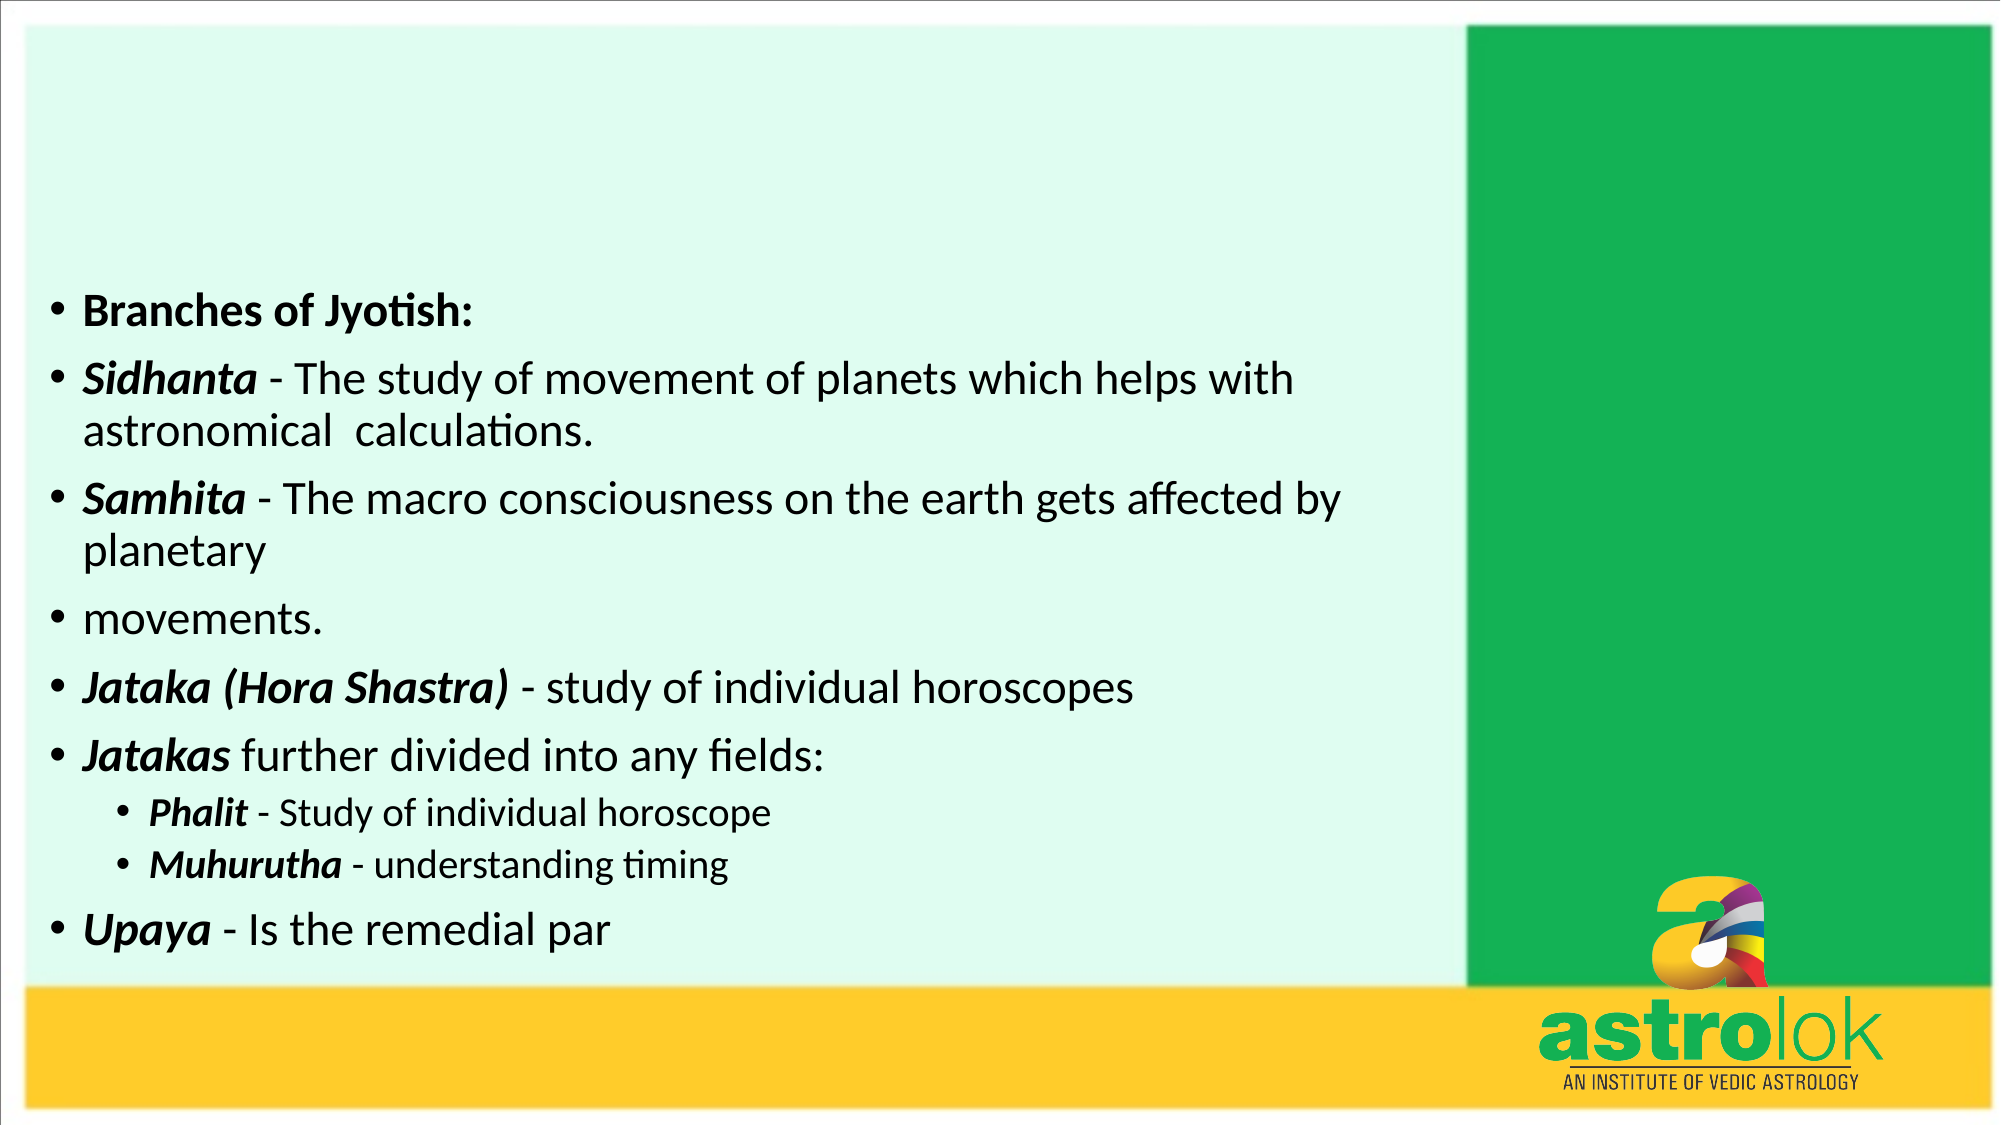

#
Branches of Jyotish:
Sidhanta - The study of movement of planets which helps with astronomical  calculations.
Samhita - The macro consciousness on the earth gets affected by planetary
movements.
Jataka (Hora Shastra) - study of individual horoscopes
Jatakas further divided into any fields:
Phalit - Study of individual horoscope
Muhurutha - understanding timing
Upaya - Is the remedial par